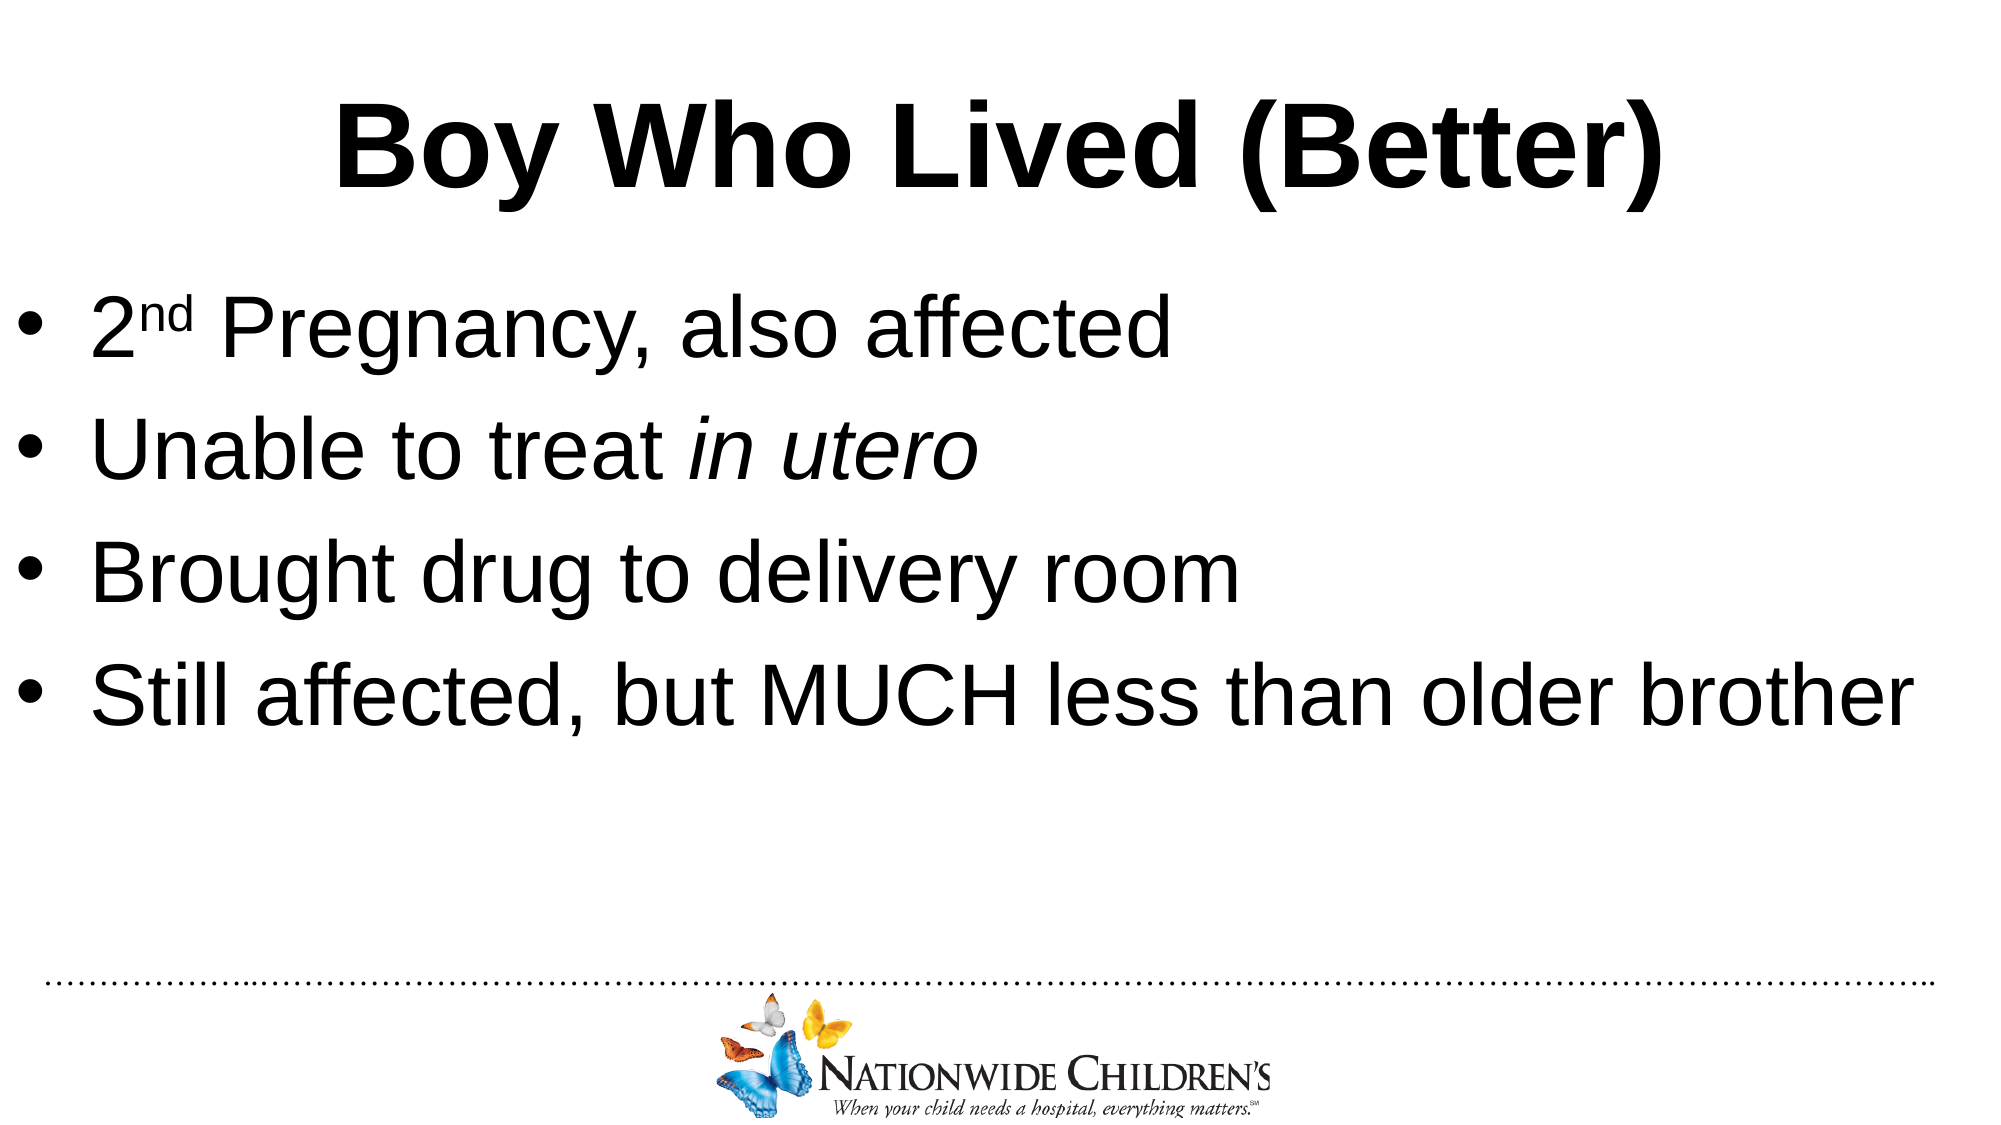

# Boy Who Lived (Better)
2nd Pregnancy, also affected
Unable to treat in utero
Brought drug to delivery room
Still affected, but MUCH less than older brother